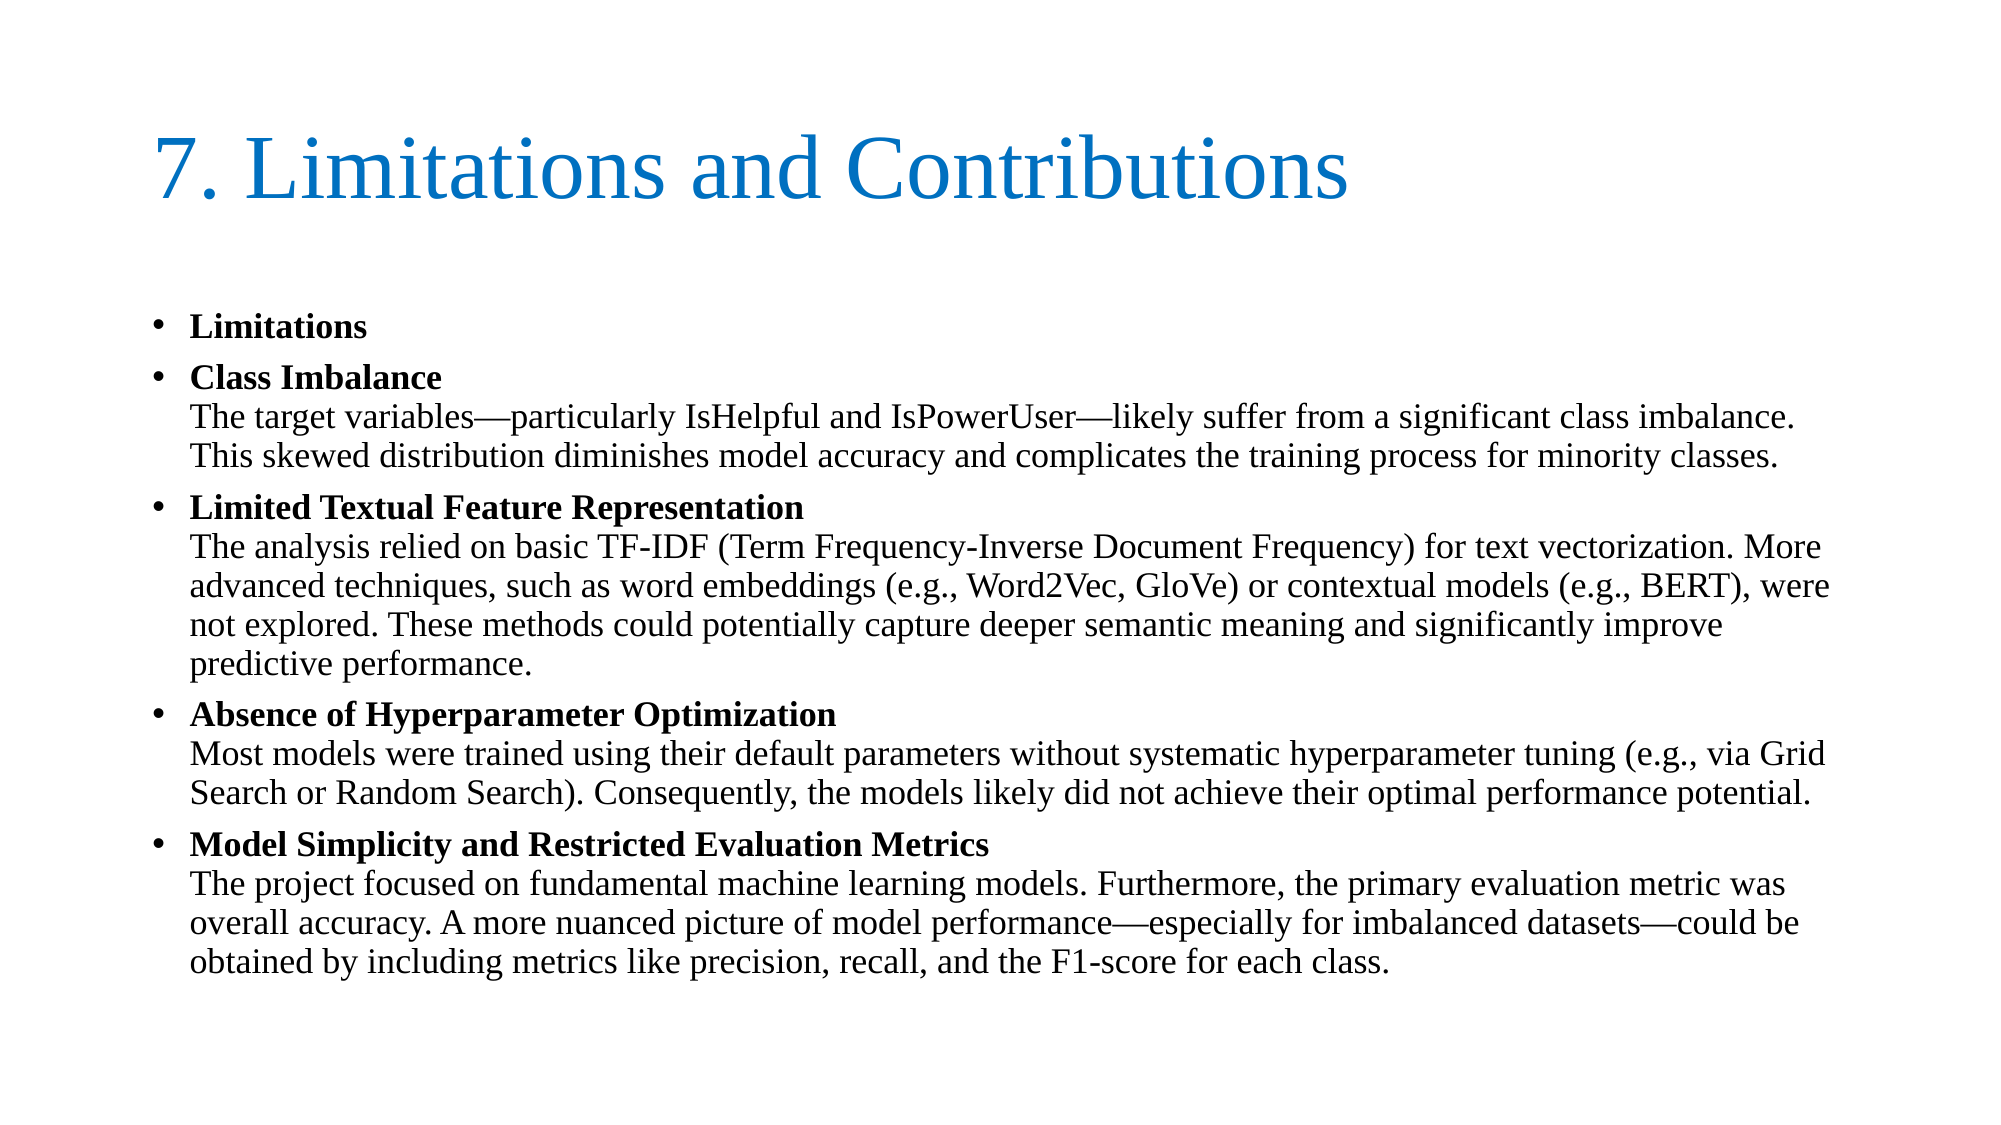

# 7. Limitations and Contributions
Limitations
Class Imbalance
The target variables—particularly IsHelpful and IsPowerUser—likely suffer from a significant class imbalance. This skewed distribution diminishes model accuracy and complicates the training process for minority classes.
Limited Textual Feature Representation
The analysis relied on basic TF-IDF (Term Frequency-Inverse Document Frequency) for text vectorization. More advanced techniques, such as word embeddings (e.g., Word2Vec, GloVe) or contextual models (e.g., BERT), were not explored. These methods could potentially capture deeper semantic meaning and significantly improve predictive performance.
Absence of Hyperparameter Optimization
Most models were trained using their default parameters without systematic hyperparameter tuning (e.g., via Grid Search or Random Search). Consequently, the models likely did not achieve their optimal performance potential.
Model Simplicity and Restricted Evaluation Metrics
The project focused on fundamental machine learning models. Furthermore, the primary evaluation metric was overall accuracy. A more nuanced picture of model performance—especially for imbalanced datasets—could be obtained by including metrics like precision, recall, and the F1-score for each class.